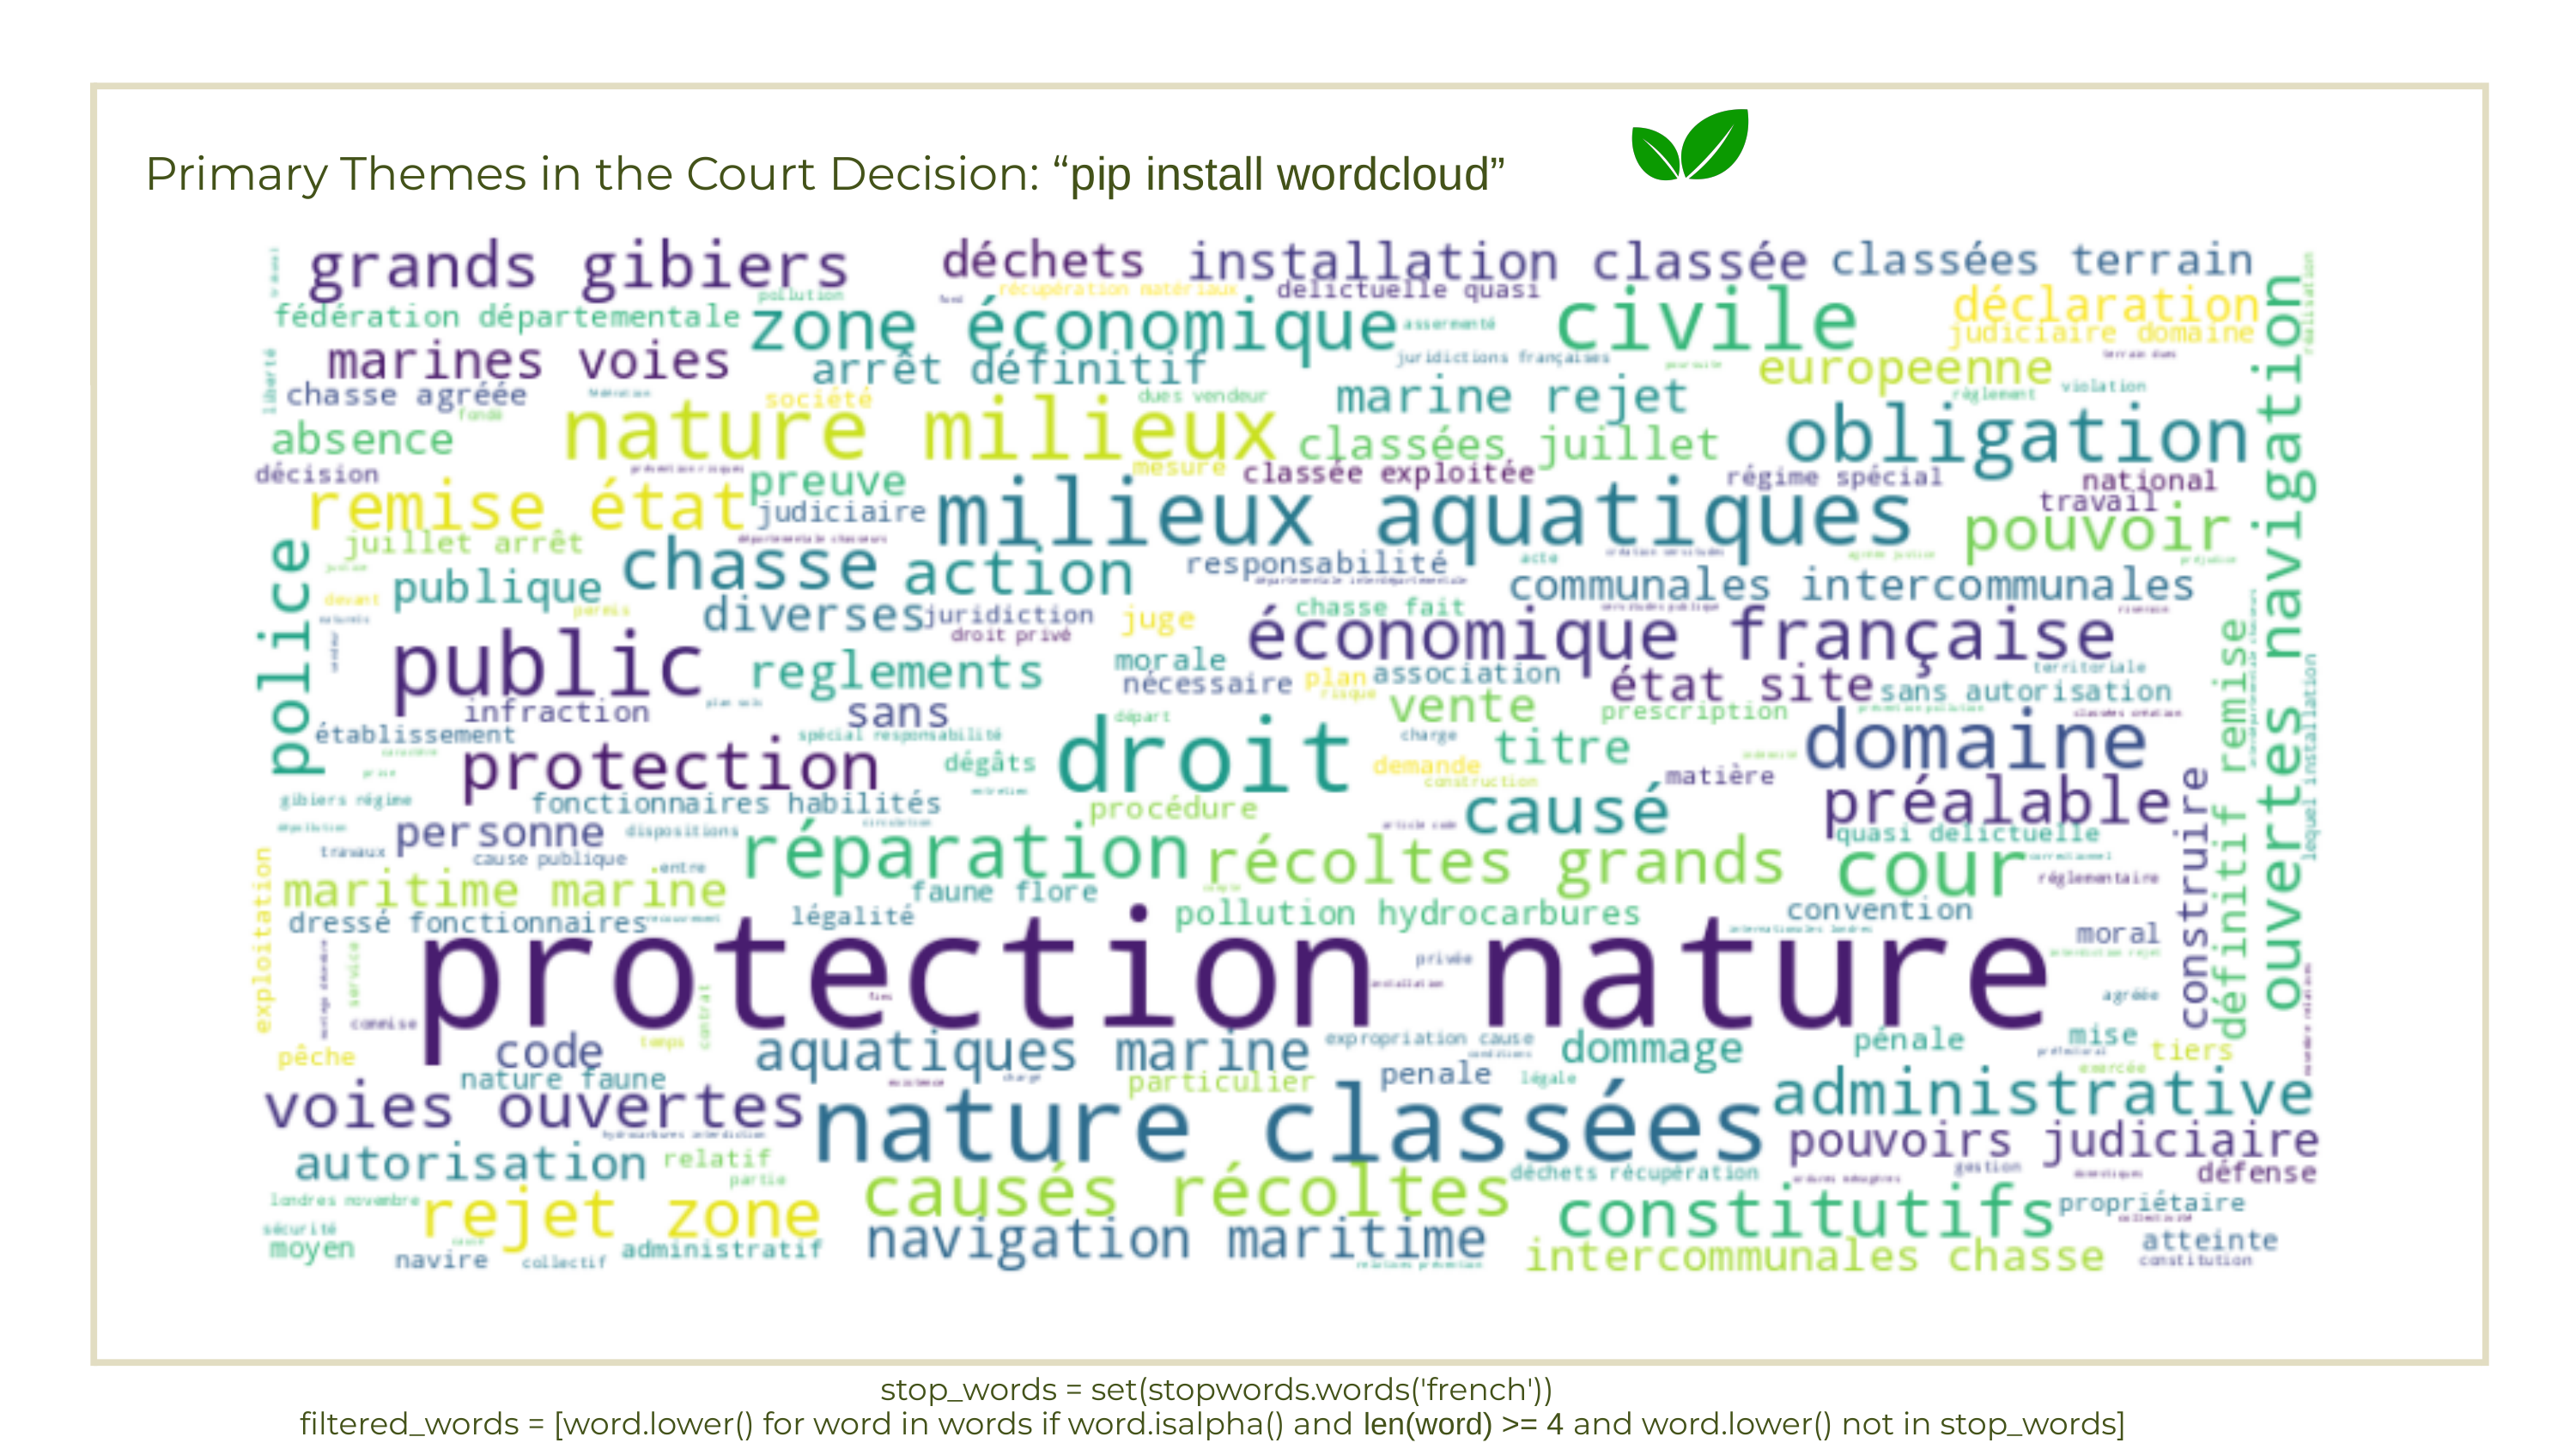

Primary Themes in the Court Decision: “pip install wordcloud”

stop_words = set(stopwords.words('french'))
filtered_words = [word.lower() for word in words if word.isalpha() and len(word) >= 4 and word.lower() not in stop_words]